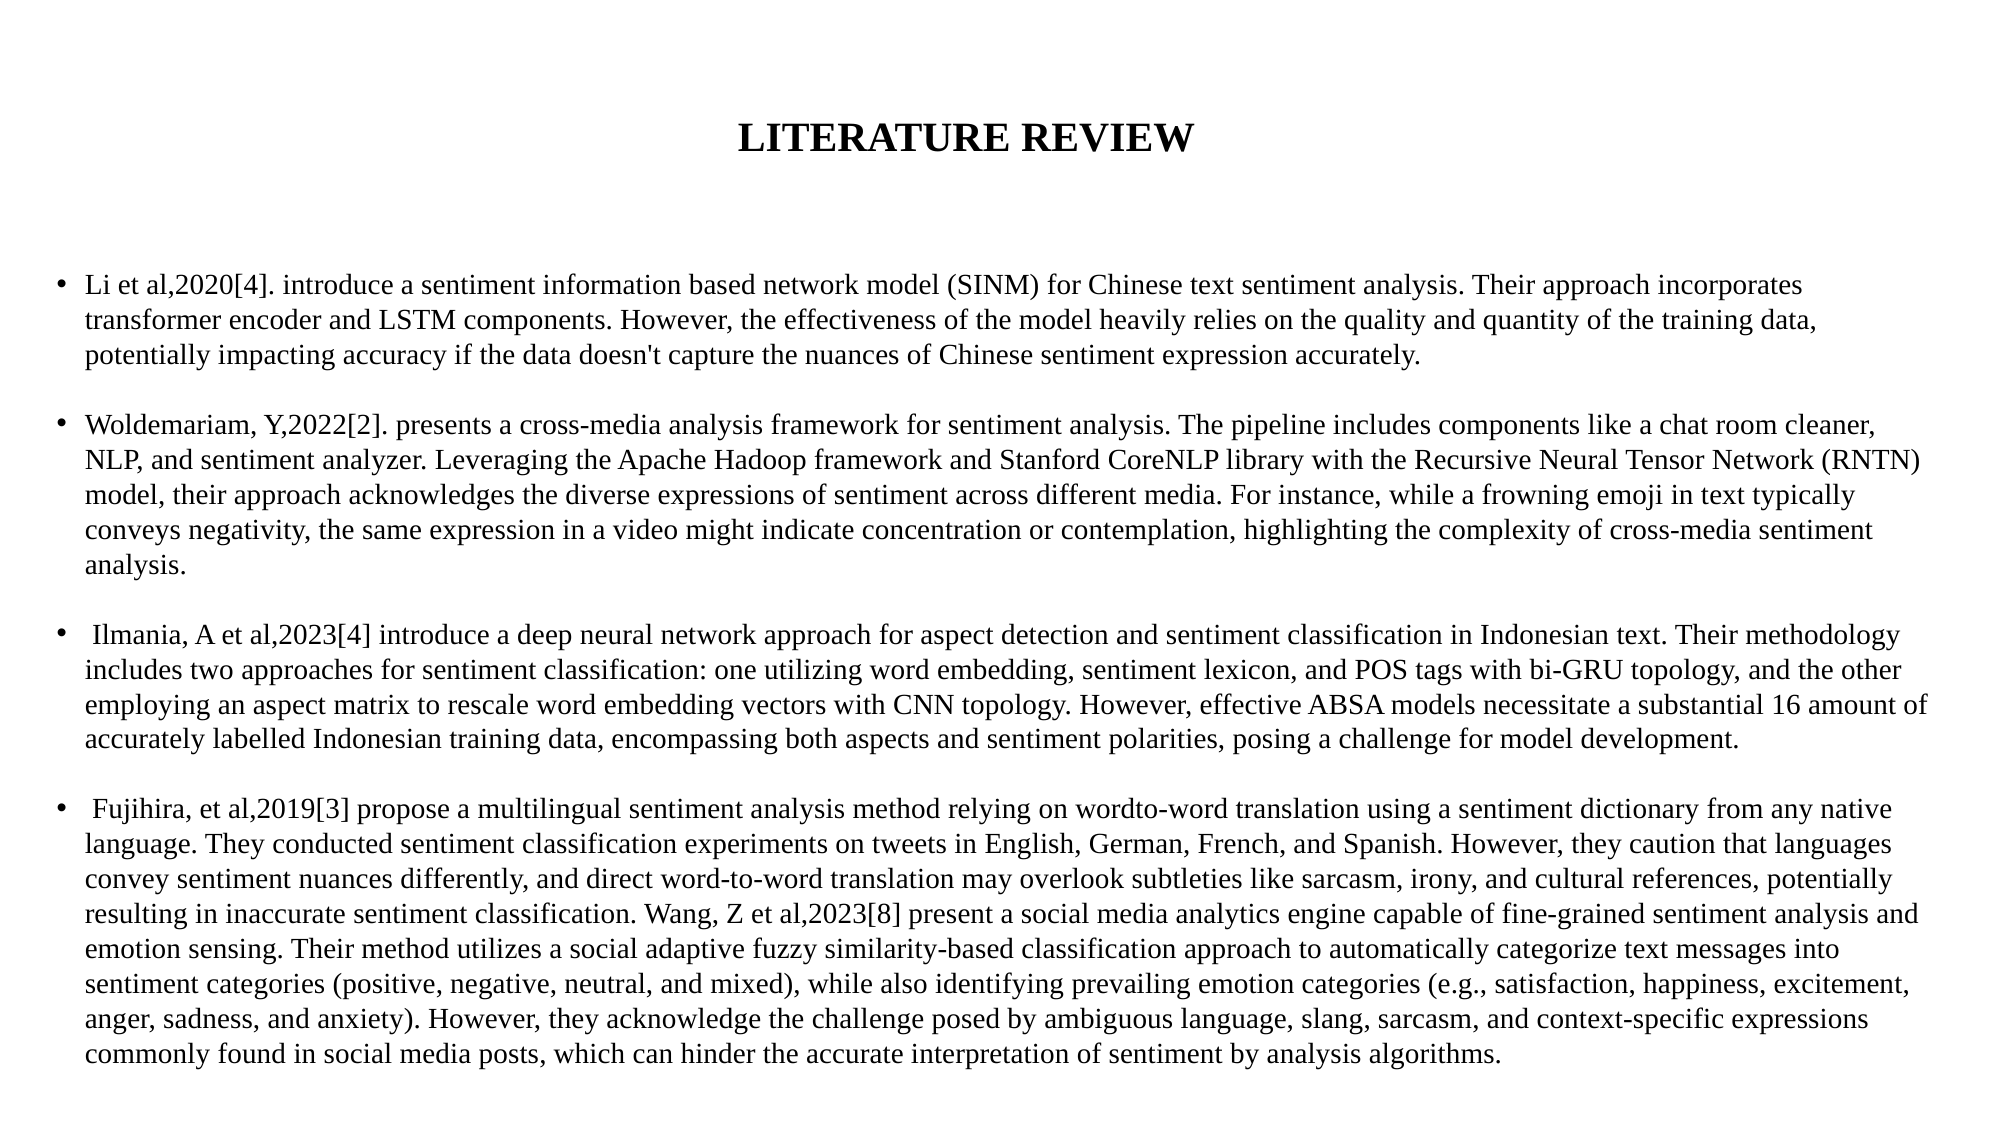

LITERATURE REVIEW
Li et al,2020[4]. introduce a sentiment information based network model (SINM) for Chinese text sentiment analysis. Their approach incorporates transformer encoder and LSTM components. However, the effectiveness of the model heavily relies on the quality and quantity of the training data, potentially impacting accuracy if the data doesn't capture the nuances of Chinese sentiment expression accurately.

Woldemariam, Y,2022[2]. presents a cross-media analysis framework for sentiment analysis. The pipeline includes components like a chat room cleaner, NLP, and sentiment analyzer. Leveraging the Apache Hadoop framework and Stanford CoreNLP library with the Recursive Neural Tensor Network (RNTN) model, their approach acknowledges the diverse expressions of sentiment across different media. For instance, while a frowning emoji in text typically conveys negativity, the same expression in a video might indicate concentration or contemplation, highlighting the complexity of cross-media sentiment analysis.

 Ilmania, A et al,2023[4] introduce a deep neural network approach for aspect detection and sentiment classification in Indonesian text. Their methodology includes two approaches for sentiment classification: one utilizing word embedding, sentiment lexicon, and POS tags with bi-GRU topology, and the other employing an aspect matrix to rescale word embedding vectors with CNN topology. However, effective ABSA models necessitate a substantial 16 amount of accurately labelled Indonesian training data, encompassing both aspects and sentiment polarities, posing a challenge for model development.

 Fujihira, et al,2019[3] propose a multilingual sentiment analysis method relying on wordto-word translation using a sentiment dictionary from any native language. They conducted sentiment classification experiments on tweets in English, German, French, and Spanish. However, they caution that languages convey sentiment nuances differently, and direct word-to-word translation may overlook subtleties like sarcasm, irony, and cultural references, potentially resulting in inaccurate sentiment classification. Wang, Z et al,2023[8] present a social media analytics engine capable of fine-grained sentiment analysis and emotion sensing. Their method utilizes a social adaptive fuzzy similarity-based classification approach to automatically categorize text messages into sentiment categories (positive, negative, neutral, and mixed), while also identifying prevailing emotion categories (e.g., satisfaction, happiness, excitement, anger, sadness, and anxiety). However, they acknowledge the challenge posed by ambiguous language, slang, sarcasm, and context-specific expressions commonly found in social media posts, which can hinder the accurate interpretation of sentiment by analysis algorithms.